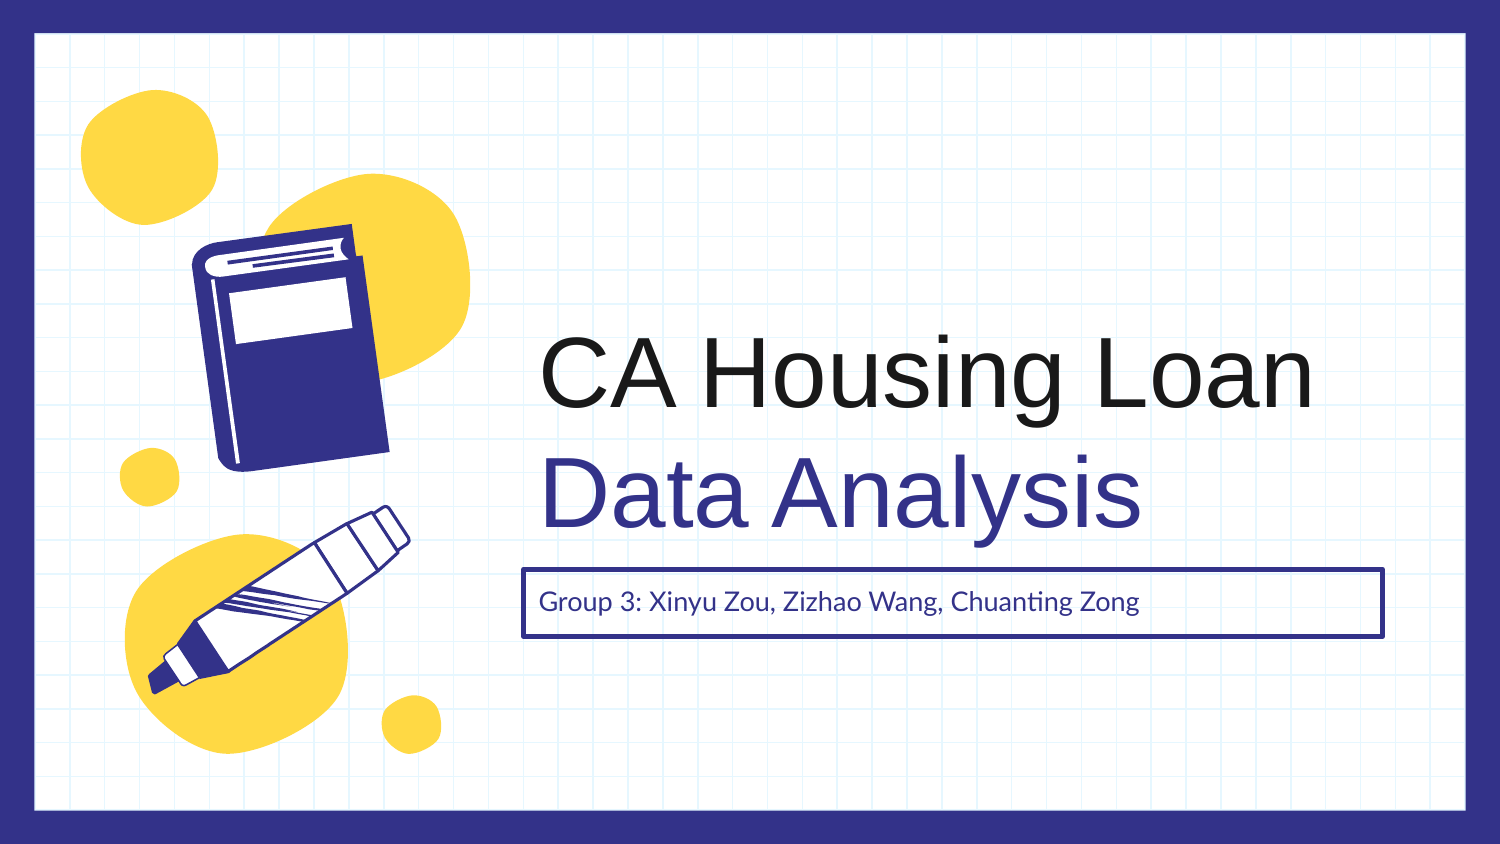

# CA Housing Loan Data Analysis

Group 3: Xinyu Zou, Zizhao Wang, Chuanting Zong